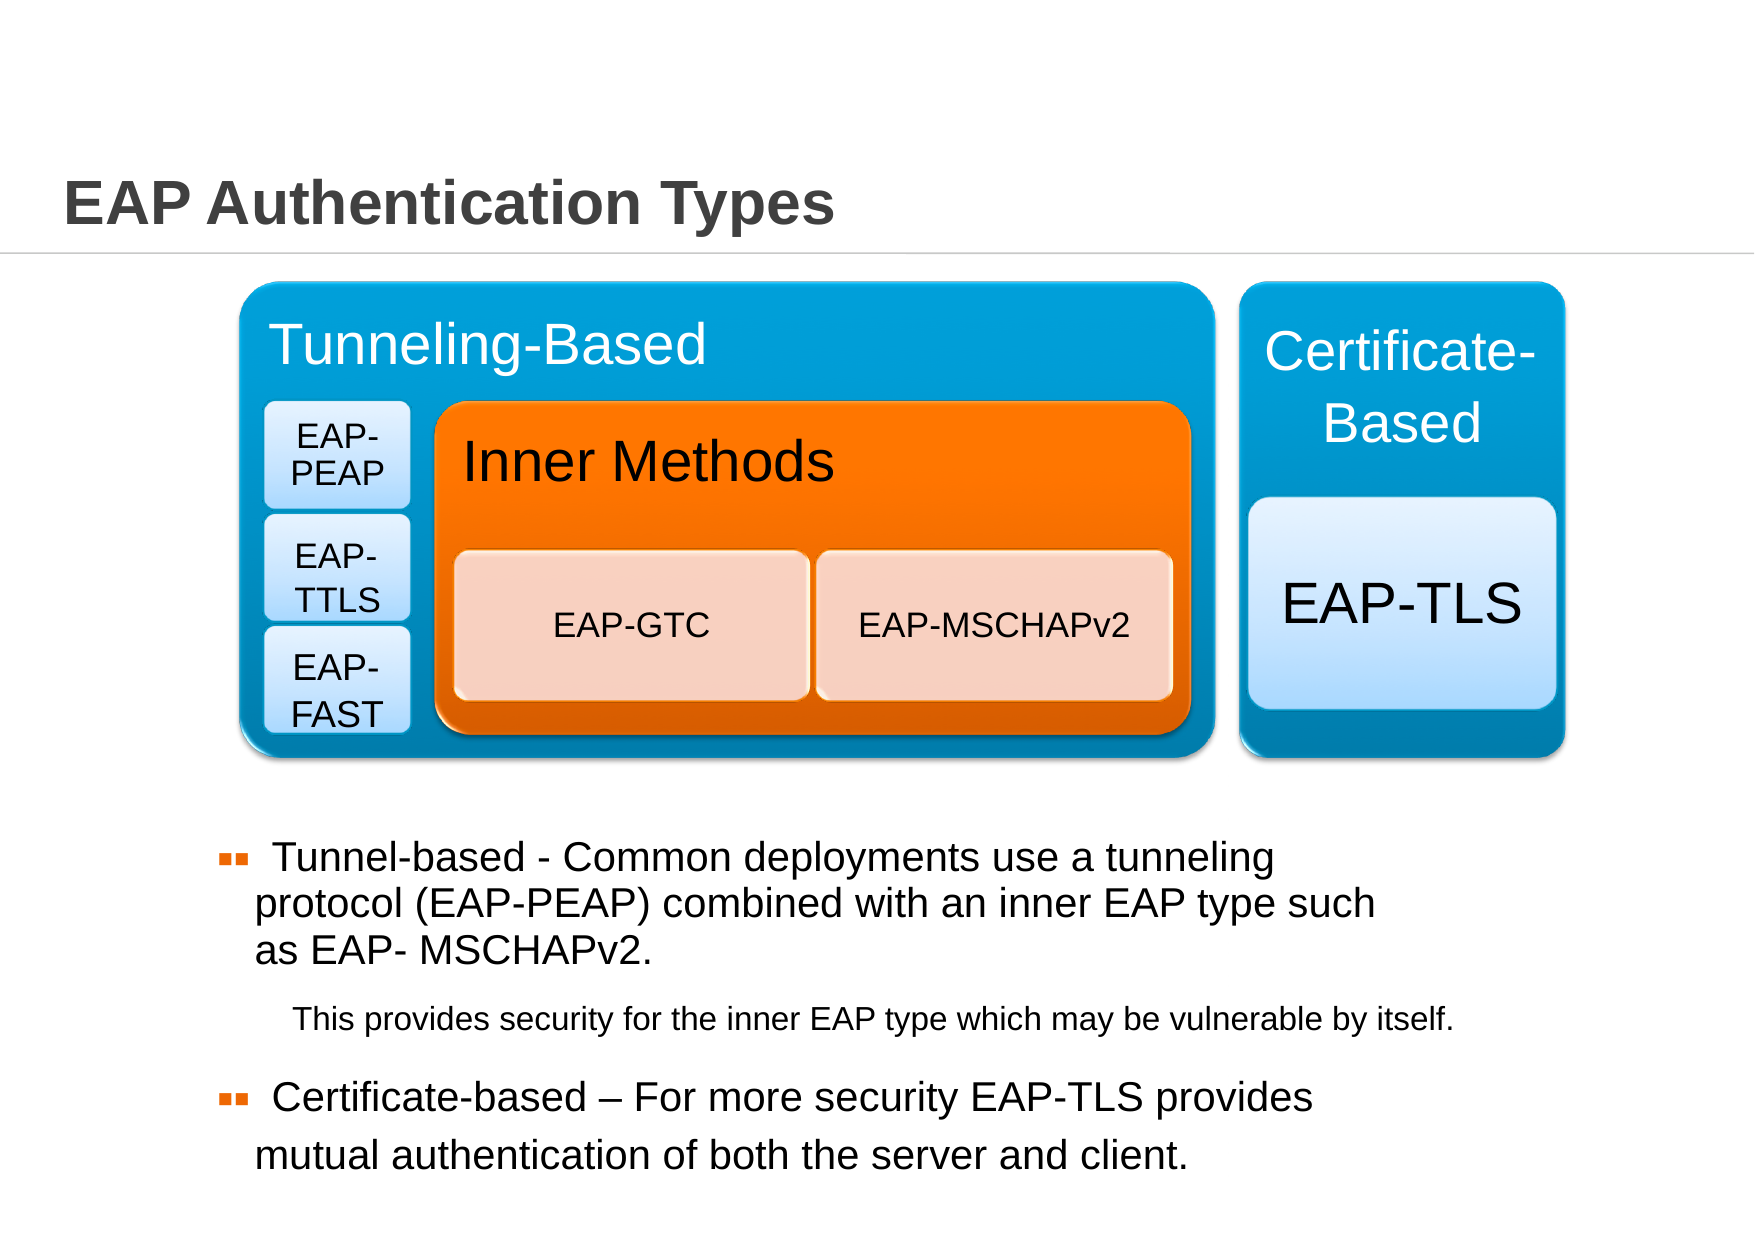

# EAP Authentication Types

Tunneling-Based
EAP-
Certificate- Based

Inner Methods
PEAP

EAP- TTLS

EAP-TLS
EAP-GTC
EAP-MSCHAPv2

EAP- FAST

▪▪  Tunnel-based - Common deployments use a tunneling protocol (EAP-PEAP) combined with an inner EAP type such as EAP- MSCHAPv2.
This provides security for the inner EAP type which may be vulnerable by itself.
▪▪  Certificate-based – For more security EAP-TLS provides mutual authentication of both the server and client.